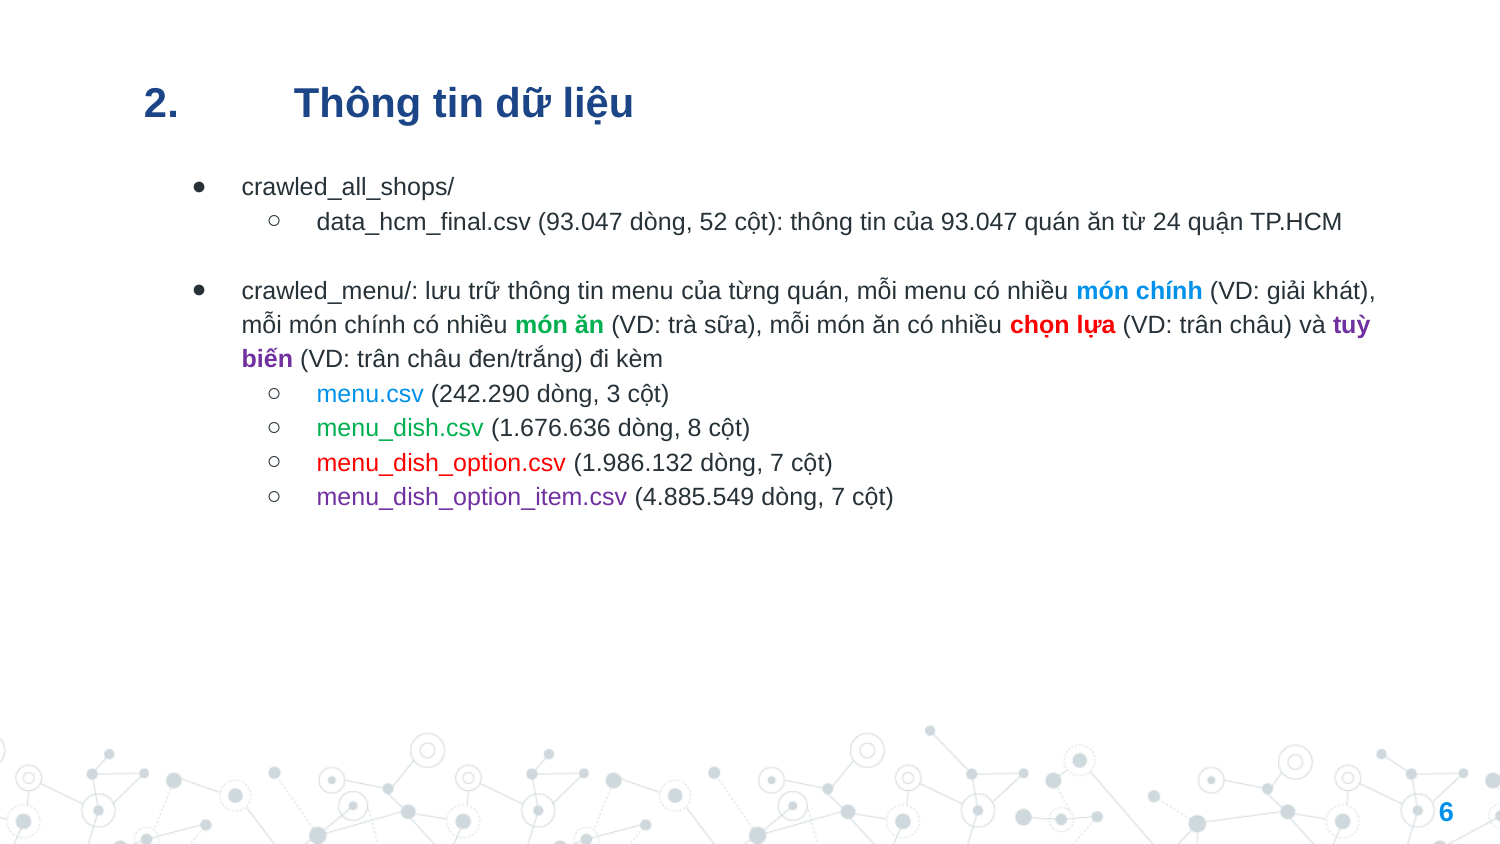

# 2.	Thông tin dữ liệu
crawled_all_shops/​
data_hcm_final.csv (93.047 dòng, 52 cột): thông tin của 93.047 quán ăn từ 24 quận TP.HCM​

crawled_menu/: lưu trữ thông tin menu của từng quán, mỗi menu có nhiều món chính (VD: giải khát), mỗi món chính có nhiều món ăn (VD: trà sữa), mỗi món ăn có nhiều chọn lựa (VD: trân châu) và tuỳ biến (VD: trân châu đen/trắng) đi kèm​​
menu.csv (242.290 dòng, 3 cột)​
menu_dish.csv (1.676.636 dòng, 8 cột)​
menu_dish_option.csv (1.986.132 dòng, 7 cột)​
menu_dish_option_item.csv (4.885.549 dòng, 7 cột)

6